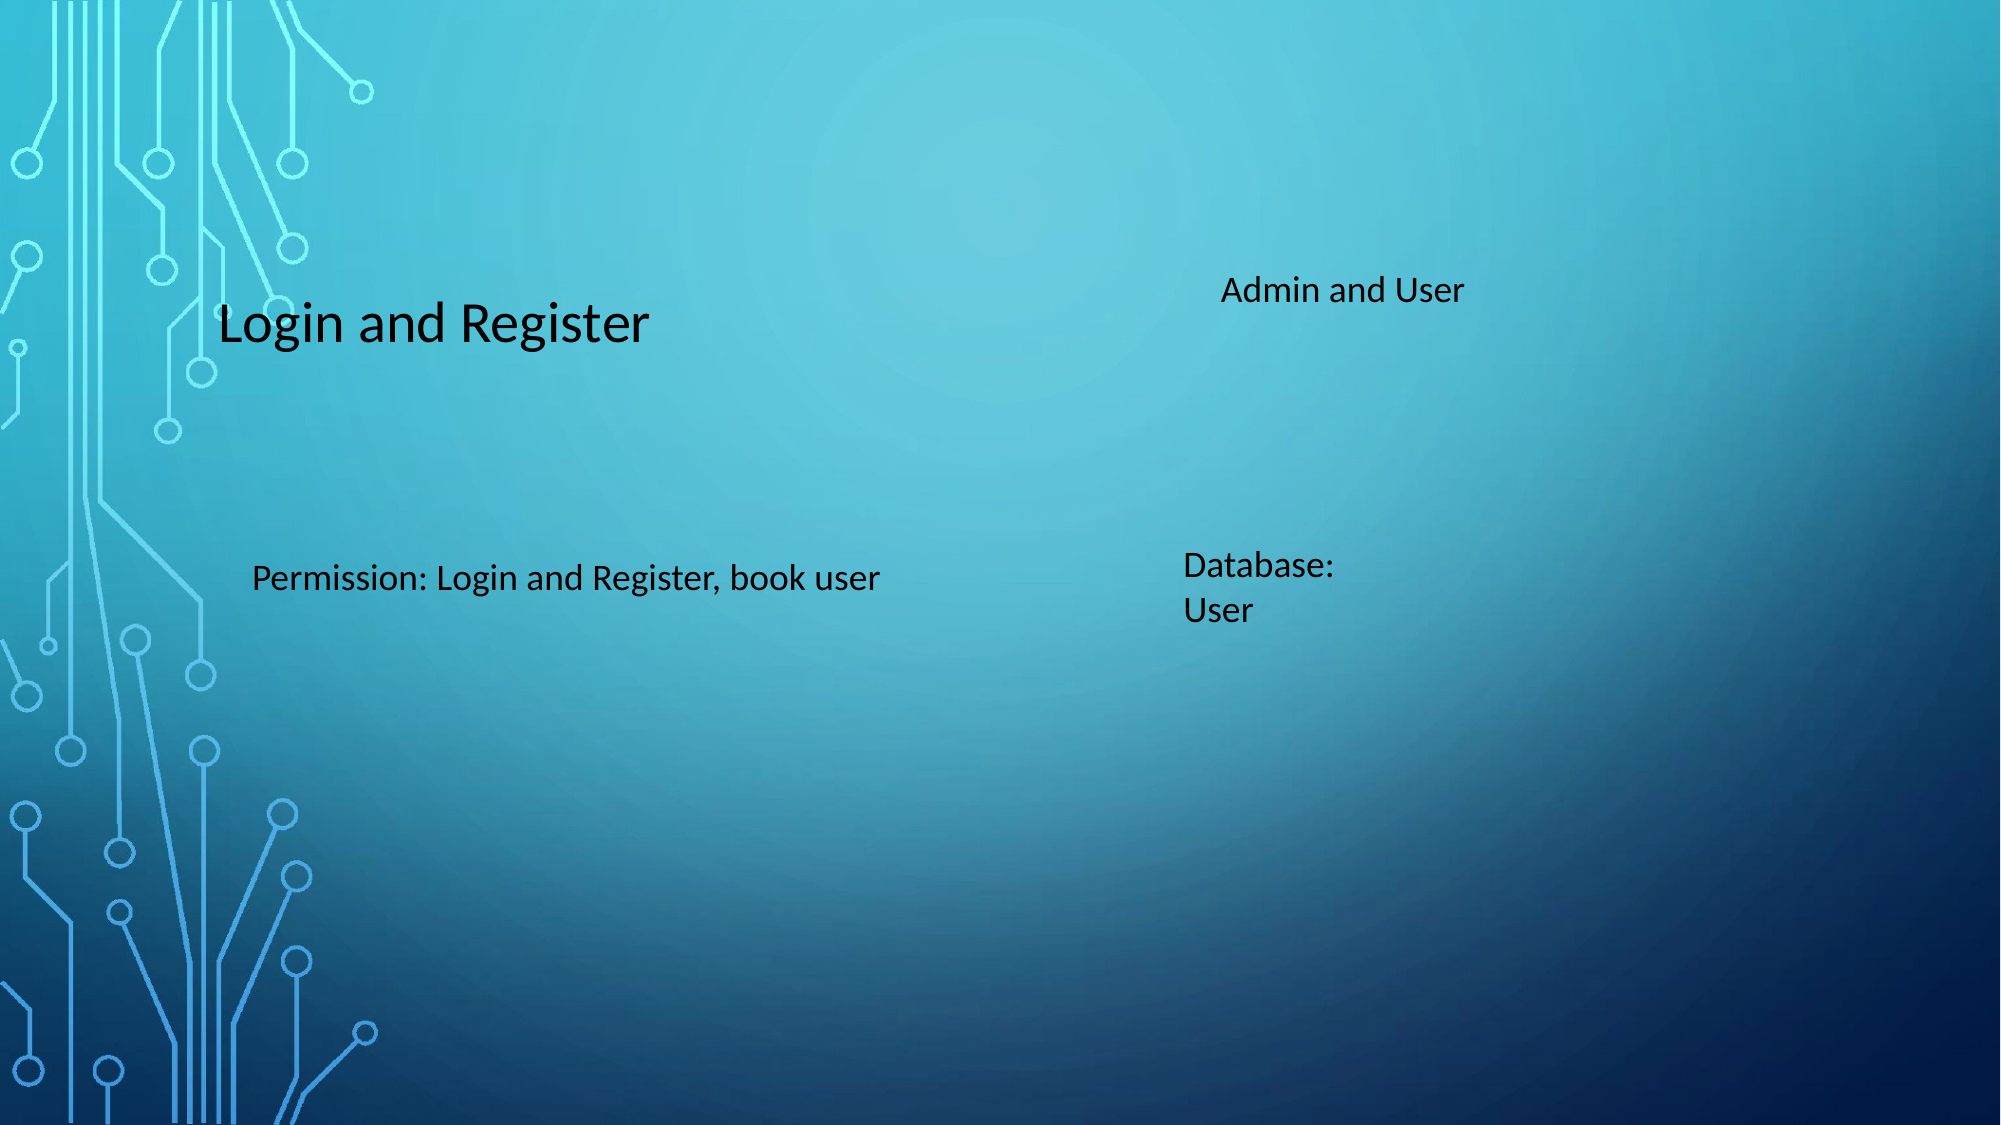

Admin and User
Login and Register
Database:
User
Permission: Login and Register, book user